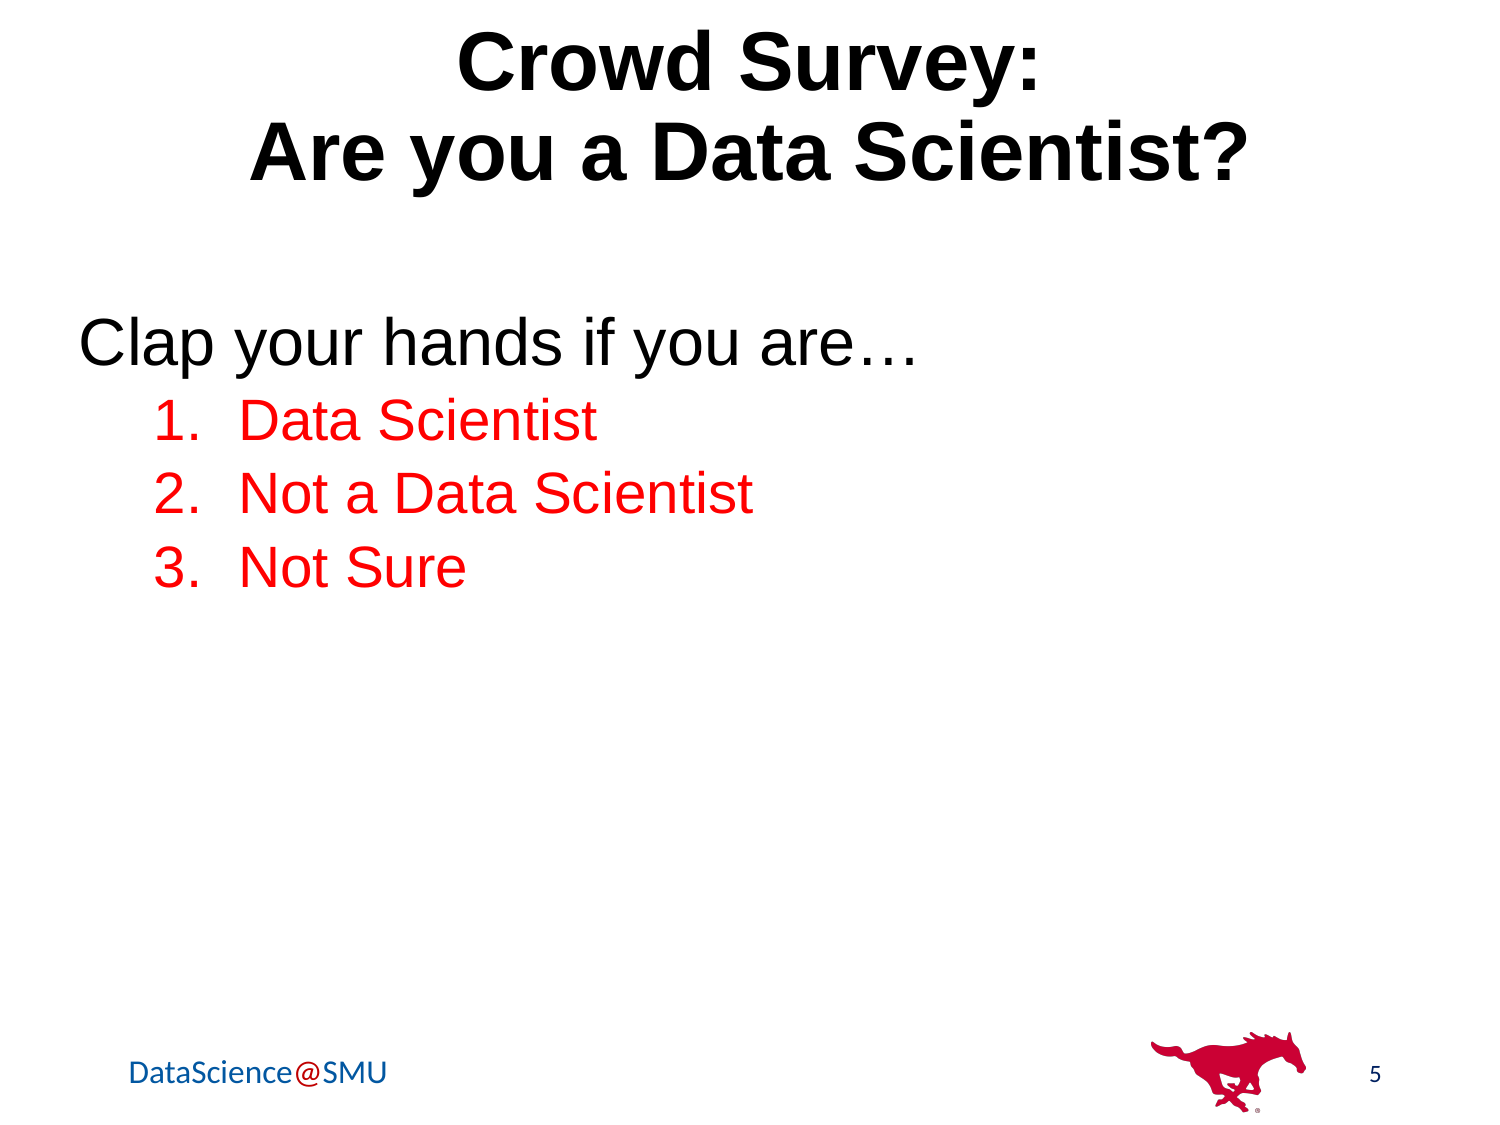

# Crowd Survey: Are you a Data Scientist?
Clap your hands if you are…
Data Scientist
Not a Data Scientist
Not Sure
5